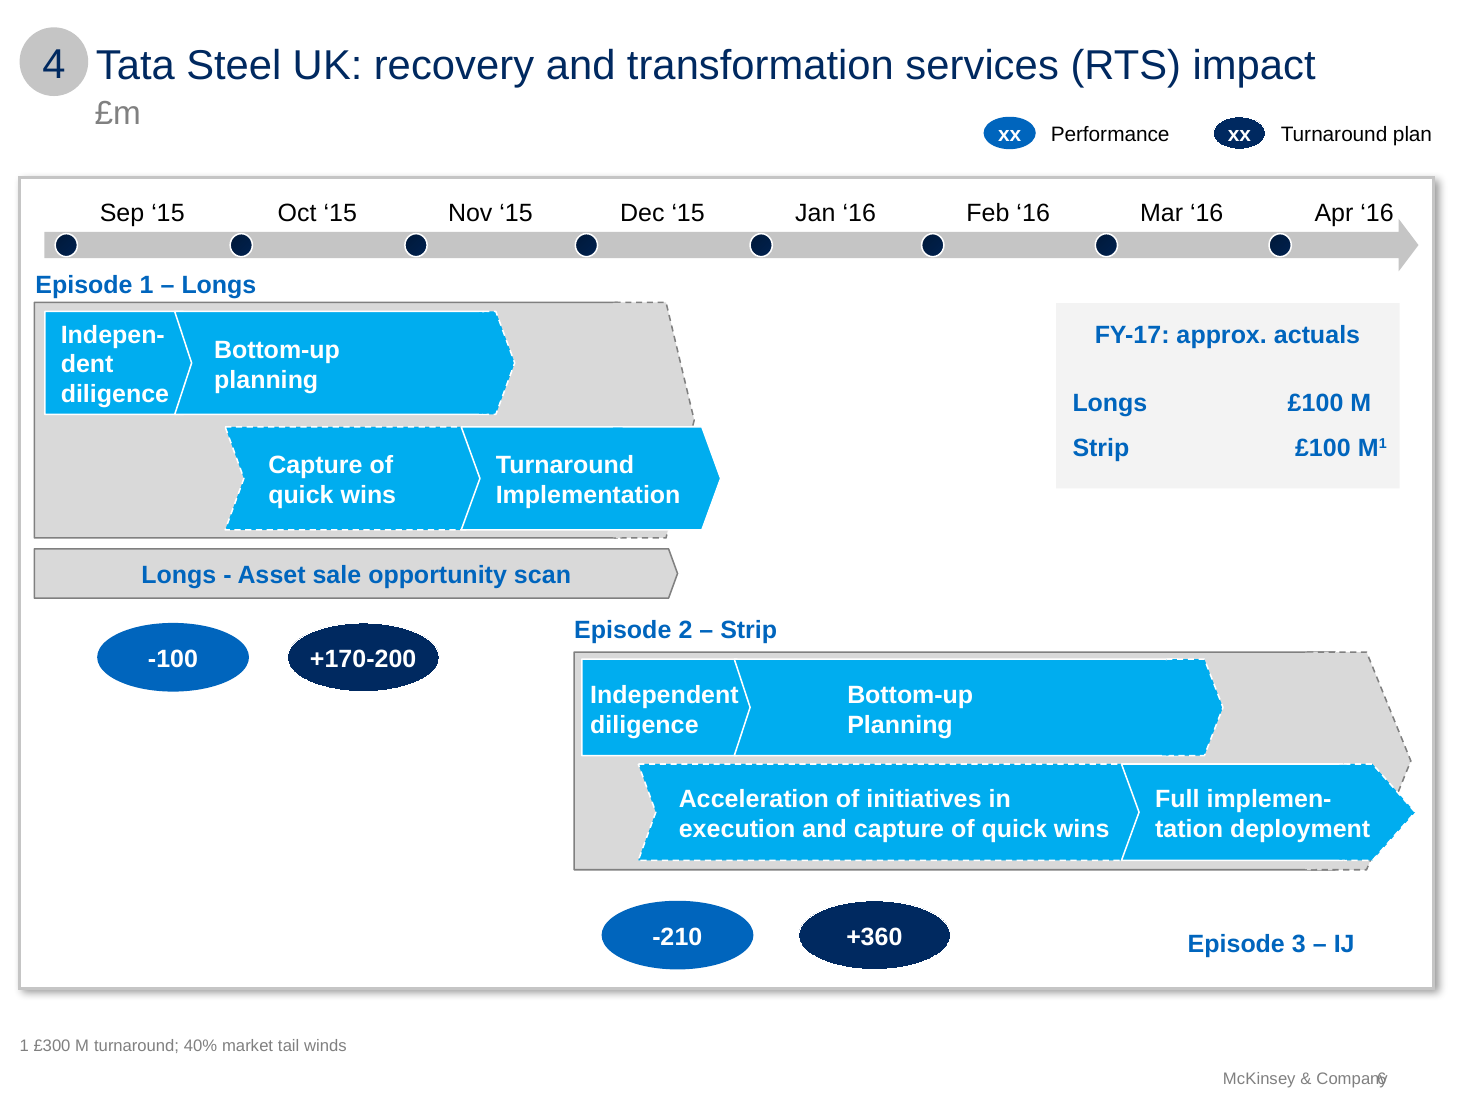

4
# Tata Steel UK: recovery and transformation services (RTS) impact
£m
xx
xx
Turnaround plan
Performance

Sep ‘15
Oct ‘15
Nov ‘15
Dec ‘15
Jan ‘16
Feb ‘16
Mar ‘16
Apr ‘16

Episode 1 – Longs

FY-17: approx. actuals
Longs
£100 M
Strip
£100 M1

Indepen-dent diligence
Bottom-up planning

Capture of
quick wins
Turnaround
Implementation

Longs - Asset sale opportunity scan
Episode 2 – Strip
-100
+170-200

Independent diligence
Bottom-up Planning

Acceleration of initiatives in execution and capture of quick wins
Full implemen-tation deployment
-210
+360
Episode 3 – IJ
1 £300 M turnaround; 40% market tail winds